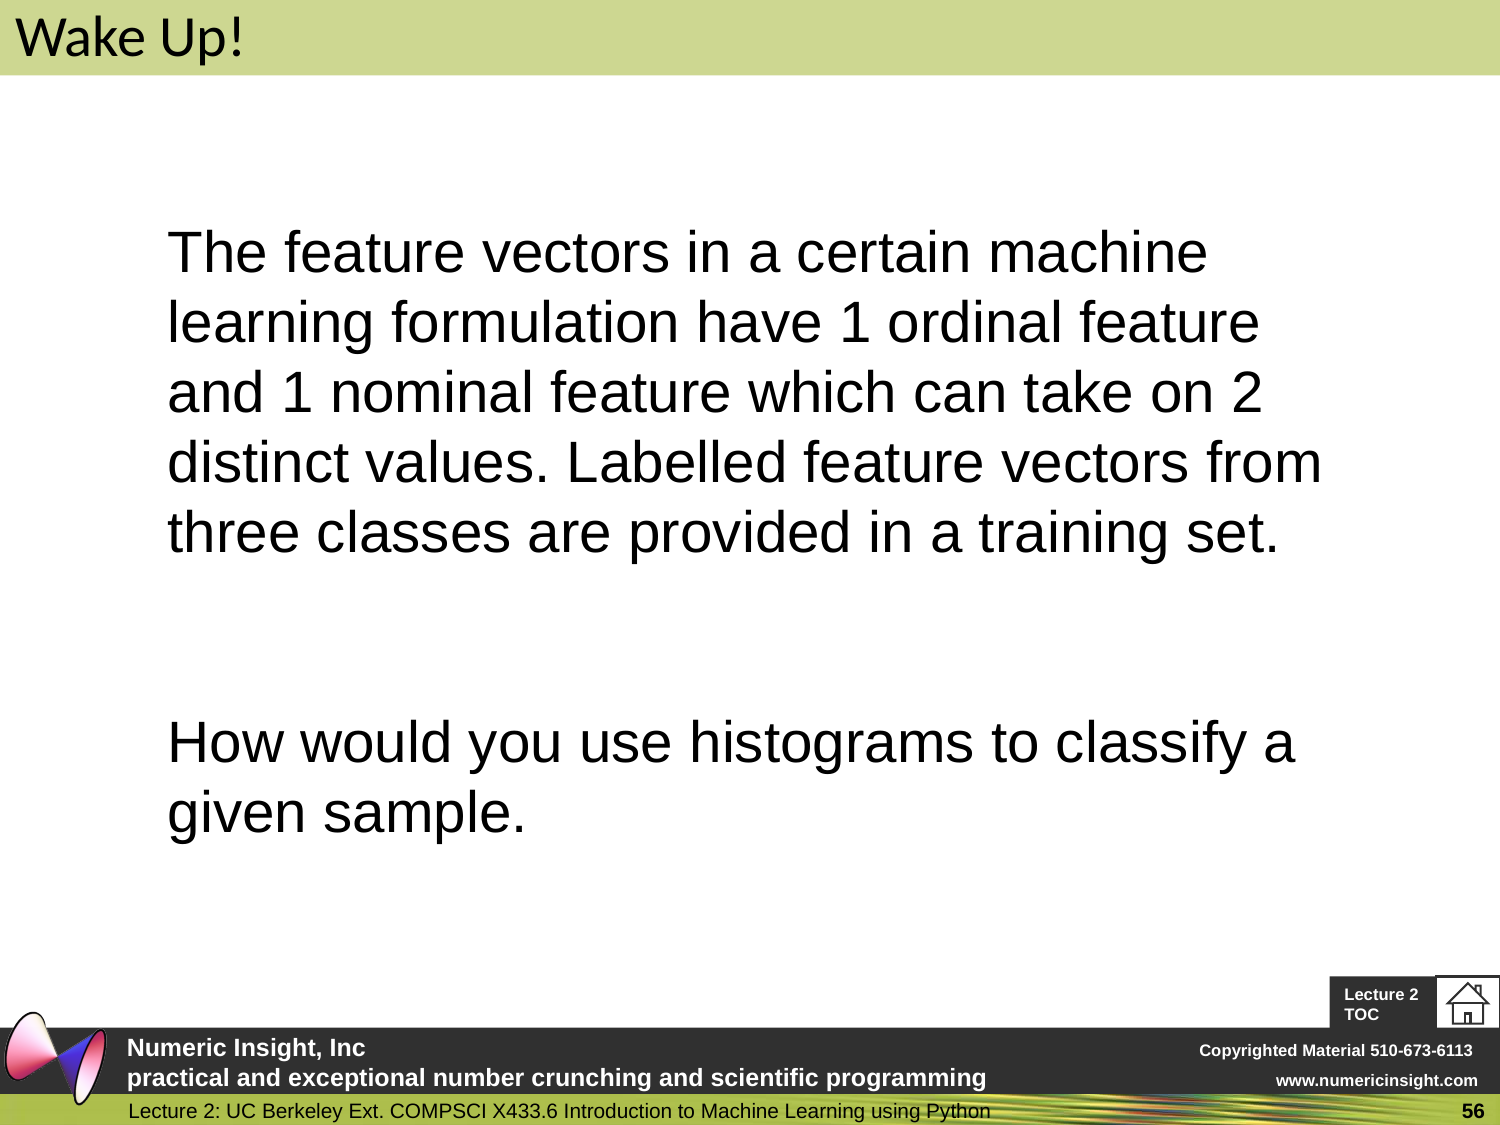

# Wake Up!
The feature vectors in a certain machine learning formulation have 1 ordinal feature and 1 nominal feature which can take on 2 distinct values. Labelled feature vectors from three classes are provided in a training set.

How would you use histograms to classify a given sample.